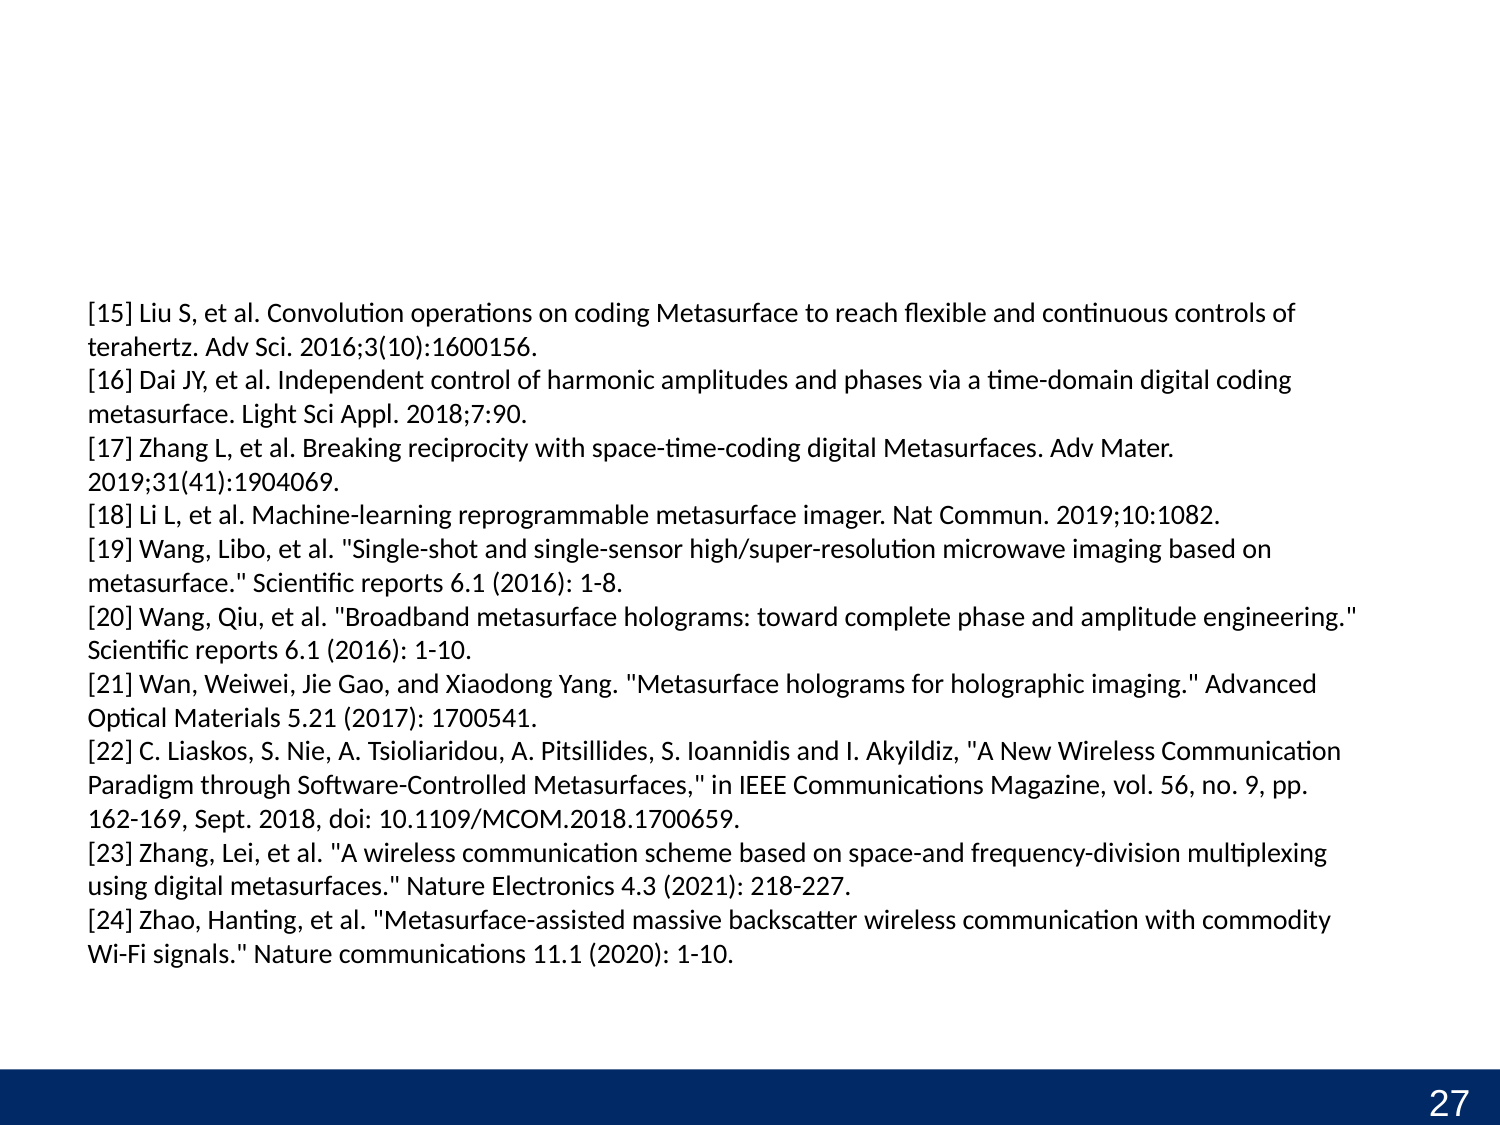

[15] Liu S, et al. Convolution operations on coding Metasurface to reach flexible and continuous controls of terahertz. Adv Sci. 2016;3(10):1600156.
[16] Dai JY, et al. Independent control of harmonic amplitudes and phases via a time-domain digital coding metasurface. Light Sci Appl. 2018;7:90.
[17] Zhang L, et al. Breaking reciprocity with space-time-coding digital Metasurfaces. Adv Mater. 2019;31(41):1904069.
[18] Li L, et al. Machine-learning reprogrammable metasurface imager. Nat Commun. 2019;10:1082.
[19] Wang, Libo, et al. "Single-shot and single-sensor high/super-resolution microwave imaging based on metasurface." Scientific reports 6.1 (2016): 1-8.
[20] Wang, Qiu, et al. "Broadband metasurface holograms: toward complete phase and amplitude engineering." Scientific reports 6.1 (2016): 1-10.
[21] Wan, Weiwei, Jie Gao, and Xiaodong Yang. "Metasurface holograms for holographic imaging." Advanced Optical Materials 5.21 (2017): 1700541.
[22] C. Liaskos, S. Nie, A. Tsioliaridou, A. Pitsillides, S. Ioannidis and I. Akyildiz, "A New Wireless Communication Paradigm through Software-Controlled Metasurfaces," in IEEE Communications Magazine, vol. 56, no. 9, pp. 162-169, Sept. 2018, doi: 10.1109/MCOM.2018.1700659.
[23] Zhang, Lei, et al. "A wireless communication scheme based on space-and frequency-division multiplexing using digital metasurfaces." Nature Electronics 4.3 (2021): 218-227.
[24] Zhao, Hanting, et al. "Metasurface-assisted massive backscatter wireless communication with commodity Wi-Fi signals." Nature communications 11.1 (2020): 1-10.

27